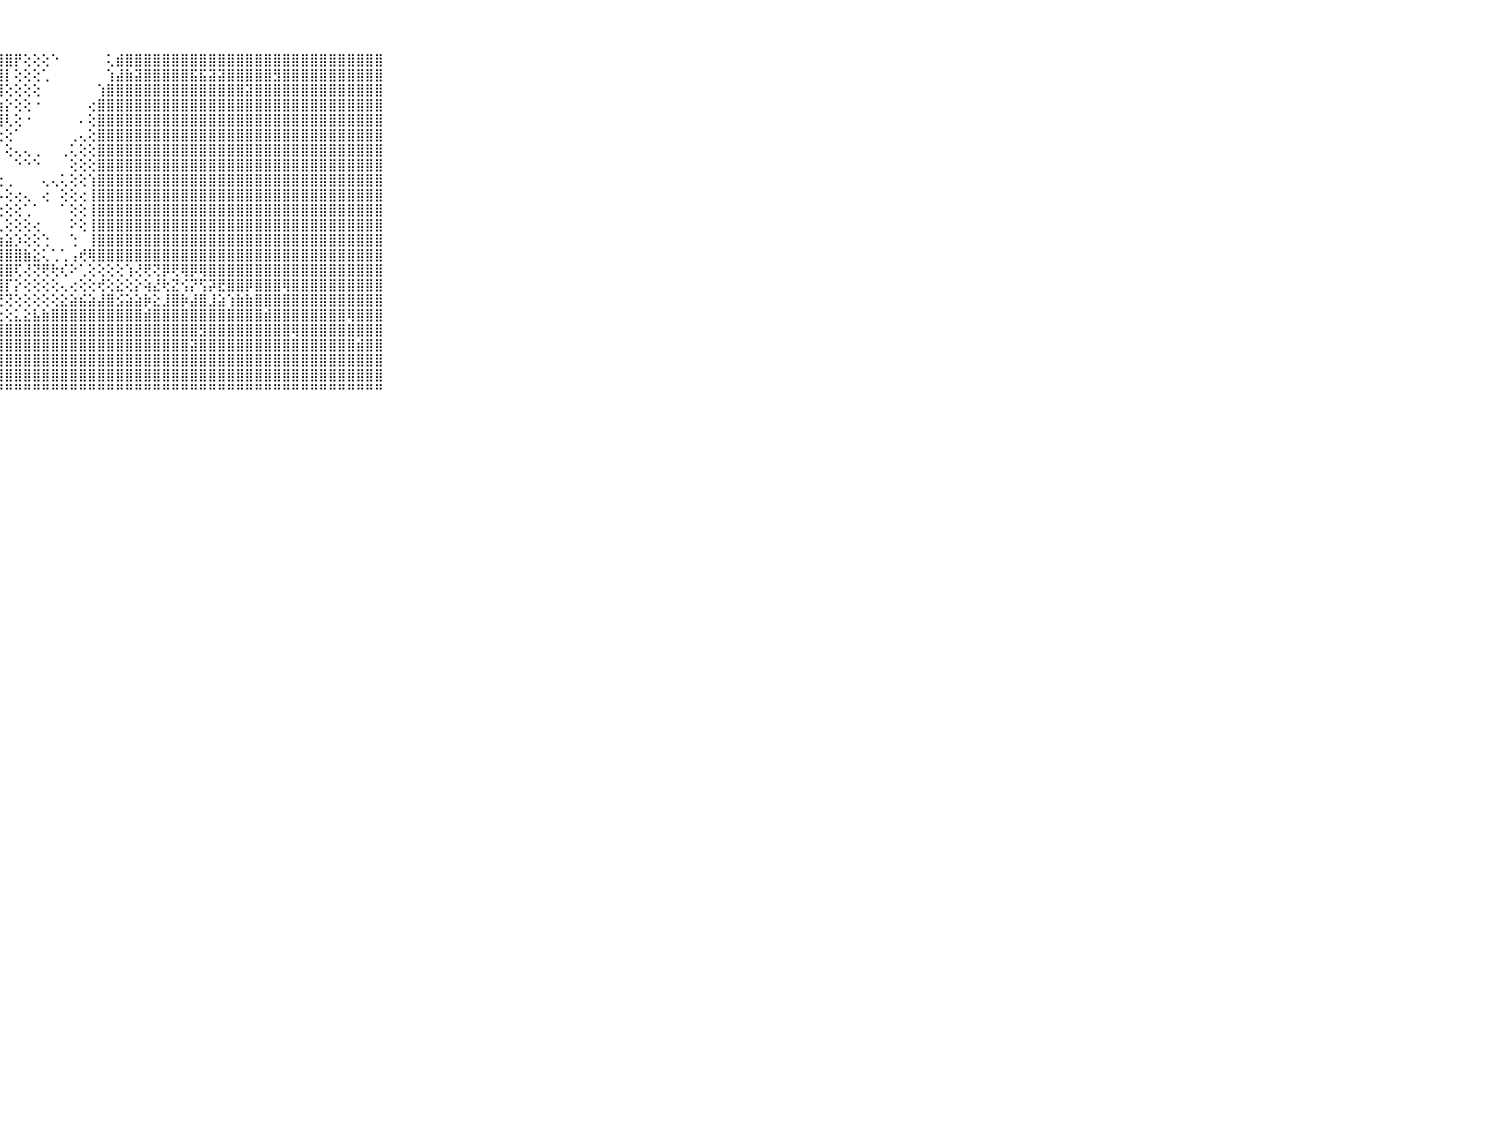

⠀⠀⠀⠀⠀⠀⠀⠀⠀⠀⠀⢕⢕⢕⢕⢕⢕⠀⠀⠀⠀⢻⣿⣻⣻⣿⣿⣿⣿⡟⢕⢕⢕⠑⠀⠀⠀⠀⠀⢅⣾⣿⣿⣿⣿⣿⣿⣿⣿⣿⣿⣿⣿⣿⣿⣿⣿⣿⣿⣿⣿⣿⣿⣿⣿⣿⣿⣿⣿⠀⠀⠀⠀⠀⠀⠀⠀⠀⠀⠀⠀
⠀⠀⠀⠀⠀⠀⠀⠀⠀⠀⠀⢕⢕⢕⢕⢕⢕⢕⠀⠀⠀⠑⣿⣿⣿⣿⣿⣿⡇⢕⢕⢕⢁⠀⠀⠀⠀⠀⠀⢱⣼⣷⣽⣿⣿⣿⣿⣿⣯⣯⣽⣽⣿⣿⣿⣿⣿⣻⣿⣿⣿⣿⣿⣿⣿⣿⣿⣿⣿⠀⠀⠀⠀⠀⠀⠀⠀⠀⠀⠀⠀
⠀⠀⠀⠀⠀⠀⠀⠀⠀⠀⠀⢕⢕⢕⢕⢕⢕⢕⢕⢀⠀⠀⢸⣿⣿⣿⣿⣿⢕⢕⢕⢕⠀⠀⠀⠀⠀⠀⢱⣿⣿⣿⣿⣿⣿⣿⣿⣿⣿⣿⣿⣿⣿⣿⣽⣿⣿⣿⣿⣿⣿⣿⣿⣿⣿⣿⣿⣿⣿⠀⠀⠀⠀⠀⠀⠀⠀⠀⠀⠀⠀
⠀⠀⠀⠀⠀⠀⠀⠀⠀⠀⠀⢕⢕⢕⢕⢄⢕⠑⠕⢕⠀⠀⠑⢿⣿⣿⣿⣷⡕⢕⢕⠐⠀⠀⠀⠀⠀⢔⣿⣿⣿⣿⣿⣿⣿⣿⣿⣿⣿⣿⣿⣿⣿⣿⣿⣿⣿⣿⣿⣿⣿⣿⣿⣿⣿⣿⣿⣿⣿⠀⠀⠀⠀⠀⠀⠀⠀⠀⠀⠀⠀
⠀⠀⠀⠀⠀⠀⠀⠀⠀⠀⠀⣧⢕⢕⢕⢕⢕⢕⢕⢕⢀⠀⠀⠀⠝⣿⡇⢿⢇⢕⠐⠀⠀⠀⠀⠀⠄⢕⣿⣿⣿⣿⣿⣿⣿⣿⣿⣿⣿⣿⣿⣿⣿⣿⣿⣿⣿⣿⣿⣿⣿⣿⣿⣿⣿⣿⣿⣿⣿⠀⠀⠀⠀⠀⠀⠀⠀⠀⠀⠀⠀
⠀⠀⠀⠀⠀⠀⠀⠀⠀⠀⠀⣿⣷⣕⢕⢕⢕⢕⢕⢕⢕⢄⢀⠀⠀⠘⡿⢕⢕⠁⠀⠀⠀⠀⠀⢀⢄⢕⣿⣿⣿⣿⣿⣿⣿⣿⣿⣿⣿⣿⣿⣿⣿⣿⣿⣿⣿⣿⣿⣿⣿⣿⣿⣿⣿⣿⣿⣿⣿⠀⠀⠀⠀⠀⠀⠀⠀⠀⠀⠀⠀
⠀⠀⠀⠀⠀⠀⠀⠀⠀⠀⠀⣿⣿⣿⣧⡕⢕⢕⢕⢕⢕⢕⢕⢕⢕⢄⢅⠁⢕⢄⢄⢀⠀⠀⢀⢅⢕⢕⣿⣿⣿⣿⣿⣿⣿⣿⣿⣿⣿⣿⣿⣿⣿⣿⣿⣿⣿⣿⣿⣿⣿⣿⣿⣿⣿⣿⣿⣿⣿⠀⠀⠀⠀⠀⠀⠀⠀⠀⠀⠀⠀
⠀⠀⠀⠀⠀⠀⠀⠀⠀⠀⠀⣿⣿⣿⣿⣿⡽⢳⢧⣕⢕⢕⢕⢕⢕⢕⢕⠀⠀⠑⠑⠑⠀⠀⠀⢕⢕⢕⣿⣿⣿⣿⣿⣿⣿⣿⣿⣿⣿⣿⣿⣿⣿⣿⣿⣿⣿⣿⣿⣿⣿⣿⣿⣿⣿⣿⣿⣿⣿⠀⠀⠀⠀⠀⠀⠀⠀⠀⠀⠀⠀
⠀⠀⠀⠀⠀⠀⠀⠀⠀⠀⠀⣿⣿⣿⣿⣿⣿⣵⣕⣝⣷⣷⣷⣷⣕⣕⣕⢕⢀⠀⠀⠀⢄⢄⢅⢕⢕⢱⣿⣿⣿⣿⣿⣿⣿⣿⣿⣿⣿⣿⣿⣿⣿⣿⣿⣿⣿⣿⣿⣿⣿⣿⣿⣿⣿⣿⣿⣿⣿⠀⠀⠀⠀⠀⠀⠀⠀⠀⠀⠀⠀
⠀⠀⠀⠀⠀⠀⠀⠀⠀⠀⠀⣿⣿⣿⣿⣿⣿⣿⣿⣿⣿⣿⣿⣿⣿⣿⣿⡧⢕⢔⢄⠀⢔⠀⢕⢕⢔⢸⣿⣿⣿⣿⣿⣿⣿⣿⣿⣿⣿⣿⣿⣿⣿⣿⣿⣿⣿⣿⣿⣿⣿⣿⣿⣿⣿⣿⣿⣿⣿⠀⠀⠀⠀⠀⠀⠀⠀⠀⠀⠀⠀
⠀⠀⠀⠀⠀⠀⠀⠀⠀⠀⠀⣿⣿⣿⣿⣿⣿⣿⣿⣿⡿⢿⢟⠟⠟⠋⠕⢕⢕⢕⢁⠁⠀⠀⠁⢕⢕⢸⣿⣿⣿⣿⣿⣿⣿⣿⣿⣿⣿⣿⣿⣿⣿⣿⣿⣿⣿⣿⣿⣿⣿⣿⣿⣿⣿⣿⣿⣿⣿⠀⠀⠀⠀⠀⠀⠀⠀⠀⠀⠀⠀
⠀⠀⠀⠀⠀⠀⠀⠀⠀⠀⠀⣿⣿⣿⣿⣿⣿⣿⣿⣿⡧⢕⢕⢔⢔⢀⠄⢅⢕⢕⢕⢔⠀⠀⠀⠕⢕⢸⣿⣿⣿⣿⣿⣿⣿⣿⣿⣿⣿⣿⣿⣿⣿⣿⣿⣿⣿⣿⣿⣿⣿⣿⣿⣿⣿⣿⣿⣿⣿⠀⠀⠀⠀⠀⠀⠀⠀⠀⠀⠀⠀
⠀⠀⠀⠀⠀⠀⠀⠀⠀⠀⠀⣿⣿⣿⣿⣿⣿⣿⣿⣷⣷⣷⣕⣕⣕⣕⣕⣱⣵⡱⢕⢕⢑⠀⠀⢑⠀⢸⣿⣿⣿⣿⣿⣿⣿⣿⣿⣿⣿⣿⣿⣿⣿⣿⣿⣿⣿⣿⣿⣿⣿⣿⣿⣿⣿⣿⣿⣿⣿⠀⠀⠀⠀⠀⠀⠀⠀⠀⠀⠀⠀
⠀⠀⠀⠀⠀⠀⠀⠀⠀⠀⠀⣿⣿⣿⣿⣿⣿⣿⣿⣿⣿⣿⣿⣿⣿⣿⣿⣿⣿⣿⣷⣕⢅⢁⢁⢠⢞⢿⣿⣿⣿⣿⣿⣿⣿⣿⣿⣿⣿⣿⣿⣿⣿⣿⣿⣿⣿⣿⣿⣿⣿⣿⣿⣿⣿⣿⣿⣿⣿⠀⠀⠀⠀⠀⠀⠀⠀⠀⠀⠀⠀
⠀⠀⠀⠀⠀⠀⠀⠀⠀⠀⠀⣿⣿⣿⣿⣿⣿⣿⣿⣿⣿⣿⣿⣿⣿⣿⣿⣿⣿⢏⢜⢝⢟⢗⢎⠕⢁⢕⢕⢕⢕⢱⢜⢟⢝⡿⢟⢿⡿⢿⣿⣿⣿⣿⣿⣿⣿⣿⣿⣿⣿⣿⣿⣿⣿⣿⣿⣿⣿⠀⠀⠀⠀⠀⠀⠀⠀⠀⠀⠀⠀
⠀⠀⠀⠀⠀⠀⠀⠀⠀⠀⠀⣿⣿⣿⣿⣿⣿⣿⣿⣿⣿⣿⣿⣿⣿⣿⣿⣿⡏⡕⢕⢕⢕⢕⢄⢔⢕⢕⢞⢕⣕⢕⡕⢵⣜⢗⣝⢪⡝⢫⡽⣟⣿⣿⡿⣿⣿⣿⢿⣿⣿⣿⣿⣿⣿⣿⣿⣿⣿⠀⠀⠀⠀⠀⠀⠀⠀⠀⠀⠀⠀
⠀⠀⠀⠀⠀⠀⠀⠀⠀⠀⠀⣿⣿⣿⣿⣿⣿⣿⣿⣿⣿⣿⣿⣿⣿⣿⢿⢟⢝⢕⢕⢕⢕⢕⣕⣵⣮⣵⣼⣿⣪⣵⣵⡷⣕⣸⣿⡷⣼⣿⣸⣵⢱⣷⣷⣿⣿⣿⣿⣿⣿⣿⣿⣿⣿⣿⣿⣿⣿⠀⠀⠀⠀⠀⠀⠀⠀⠀⠀⠀⠀
⠀⠀⠀⠀⠀⠀⠀⠀⠀⠀⠀⣿⣿⣿⣿⣿⣿⣿⣿⣿⣿⣿⣿⡿⢟⢇⢕⢕⢕⣅⣕⣧⣷⣿⣿⣿⣿⣿⣿⣿⣿⣿⣿⣾⣿⣿⣿⣿⣿⣿⣿⣿⣿⣿⣿⣿⣾⣿⣿⣿⣿⣿⣿⣿⣿⢿⣿⣿⣿⠀⠀⠀⠀⠀⠀⠀⠀⠀⠀⠀⠀
⠀⠀⠀⠀⠀⠀⠀⠀⠀⠀⠀⣿⣿⣿⣿⣿⣿⣿⣿⣿⣿⣿⣿⣧⣵⣷⣷⣿⣿⣿⣿⣿⣿⣿⣿⣿⣿⣿⣿⣿⣿⣿⣿⣿⣿⣿⣿⣿⣿⣻⣿⣿⣿⣿⣿⣿⣿⣿⣿⢿⣿⣿⣿⣿⣿⣿⣿⣿⣿⠀⠀⠀⠀⠀⠀⠀⠀⠀⠀⠀⠀
⠀⠀⠀⠀⠀⠀⠀⠀⠀⠀⠀⣿⣿⣿⣿⣿⣿⣿⣿⣿⣿⣿⣿⣿⣿⣿⣿⣿⣿⣿⣿⣿⣿⣿⣿⣿⣿⣿⣿⣿⣿⣿⣿⣿⣿⣿⣿⣿⣽⣿⣿⣿⣿⣿⣿⣿⣿⣿⣿⣿⣿⣿⣿⣿⣿⣿⣾⣿⣿⠀⠀⠀⠀⠀⠀⠀⠀⠀⠀⠀⠀
⠀⠀⠀⠀⠀⠀⠀⠀⠀⠀⠀⣿⣿⣿⣿⣿⣿⣿⣿⣿⣿⣿⣿⣿⣿⣿⣿⣿⣿⣿⣿⣿⣿⣿⣿⣿⣿⣿⣿⣿⣿⣿⣿⣿⣿⣿⣿⣿⣿⣿⣿⣿⣿⣿⣿⣿⣿⣿⣿⣿⣿⣿⣿⣿⣿⣿⣿⣿⣿⠀⠀⠀⠀⠀⠀⠀⠀⠀⠀⠀⠀
⠀⠀⠀⠀⠀⠀⠀⠀⠀⠀⠀⣿⣿⣿⣿⣿⣿⣿⣿⣿⣿⣿⣿⣿⣿⣿⣿⣿⣿⣿⣿⣿⣿⣿⣿⣿⣿⣿⣿⣿⣿⣿⣿⣿⣿⣿⣿⣿⣿⣿⣿⣿⣿⣿⣿⣿⣿⣿⣿⣿⣿⣿⣿⣿⣿⣿⣿⣿⣿⠀⠀⠀⠀⠀⠀⠀⠀⠀⠀⠀⠀
⠀⠀⠀⠀⠀⠀⠀⠀⠀⠀⠀⠛⠛⠛⠛⠛⠛⠛⠛⠛⠛⠛⠛⠛⠛⠛⠛⠛⠛⠛⠛⠛⠛⠛⠛⠛⠛⠛⠛⠛⠛⠛⠛⠛⠛⠛⠛⠛⠛⠛⠛⠛⠛⠛⠛⠛⠛⠛⠛⠛⠛⠛⠛⠛⠛⠛⠛⠛⠛⠀⠀⠀⠀⠀⠀⠀⠀⠀⠀⠀⠀